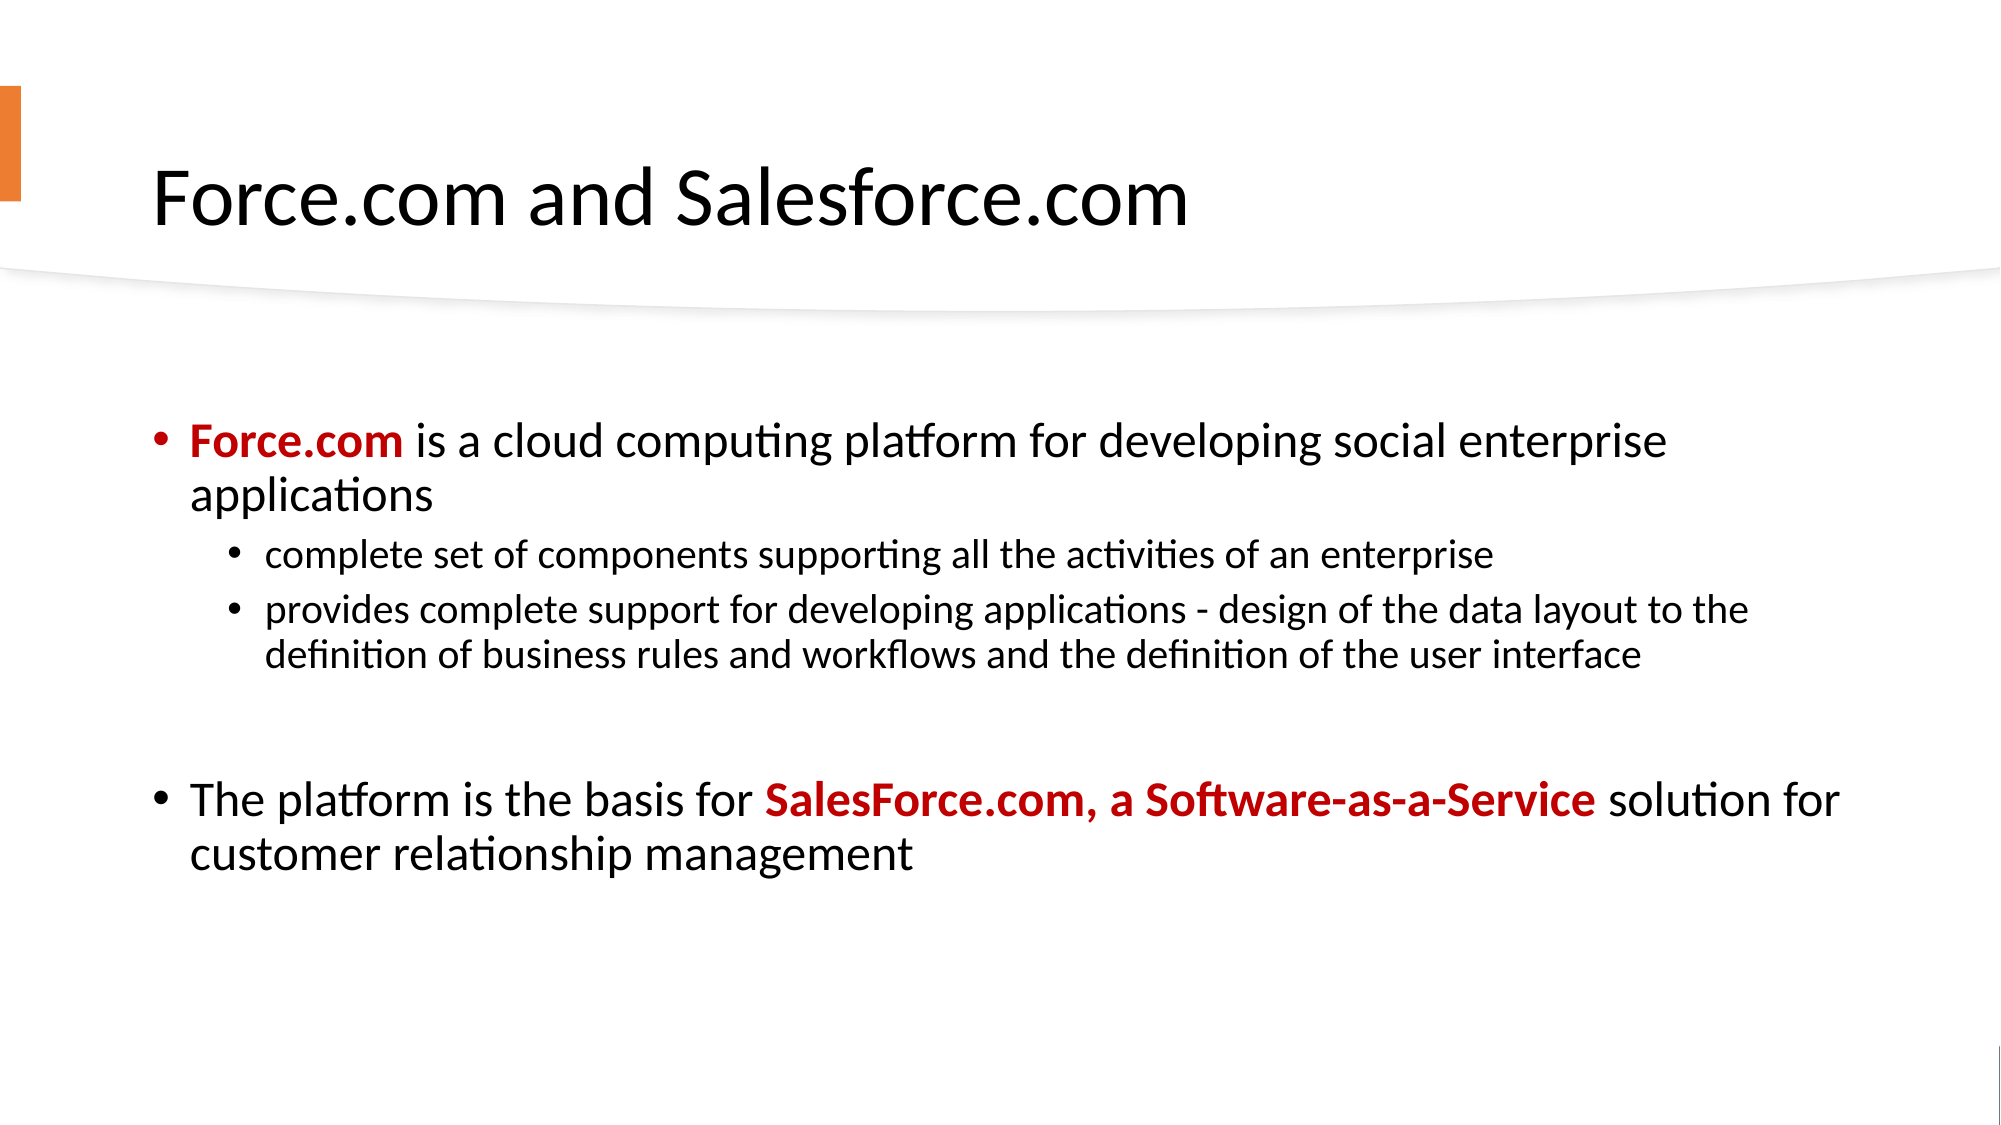

# Force.com and Salesforce.com

Force.com is a cloud computing platform for developing social enterprise applications
complete set of components supporting all the activities of an enterprise
provides complete support for developing applications - design of the data layout to the definition of business rules and workflows and the definition of the user interface

The platform is the basis for SalesForce.com, a Software-as-a-Service solution for customer relationship management